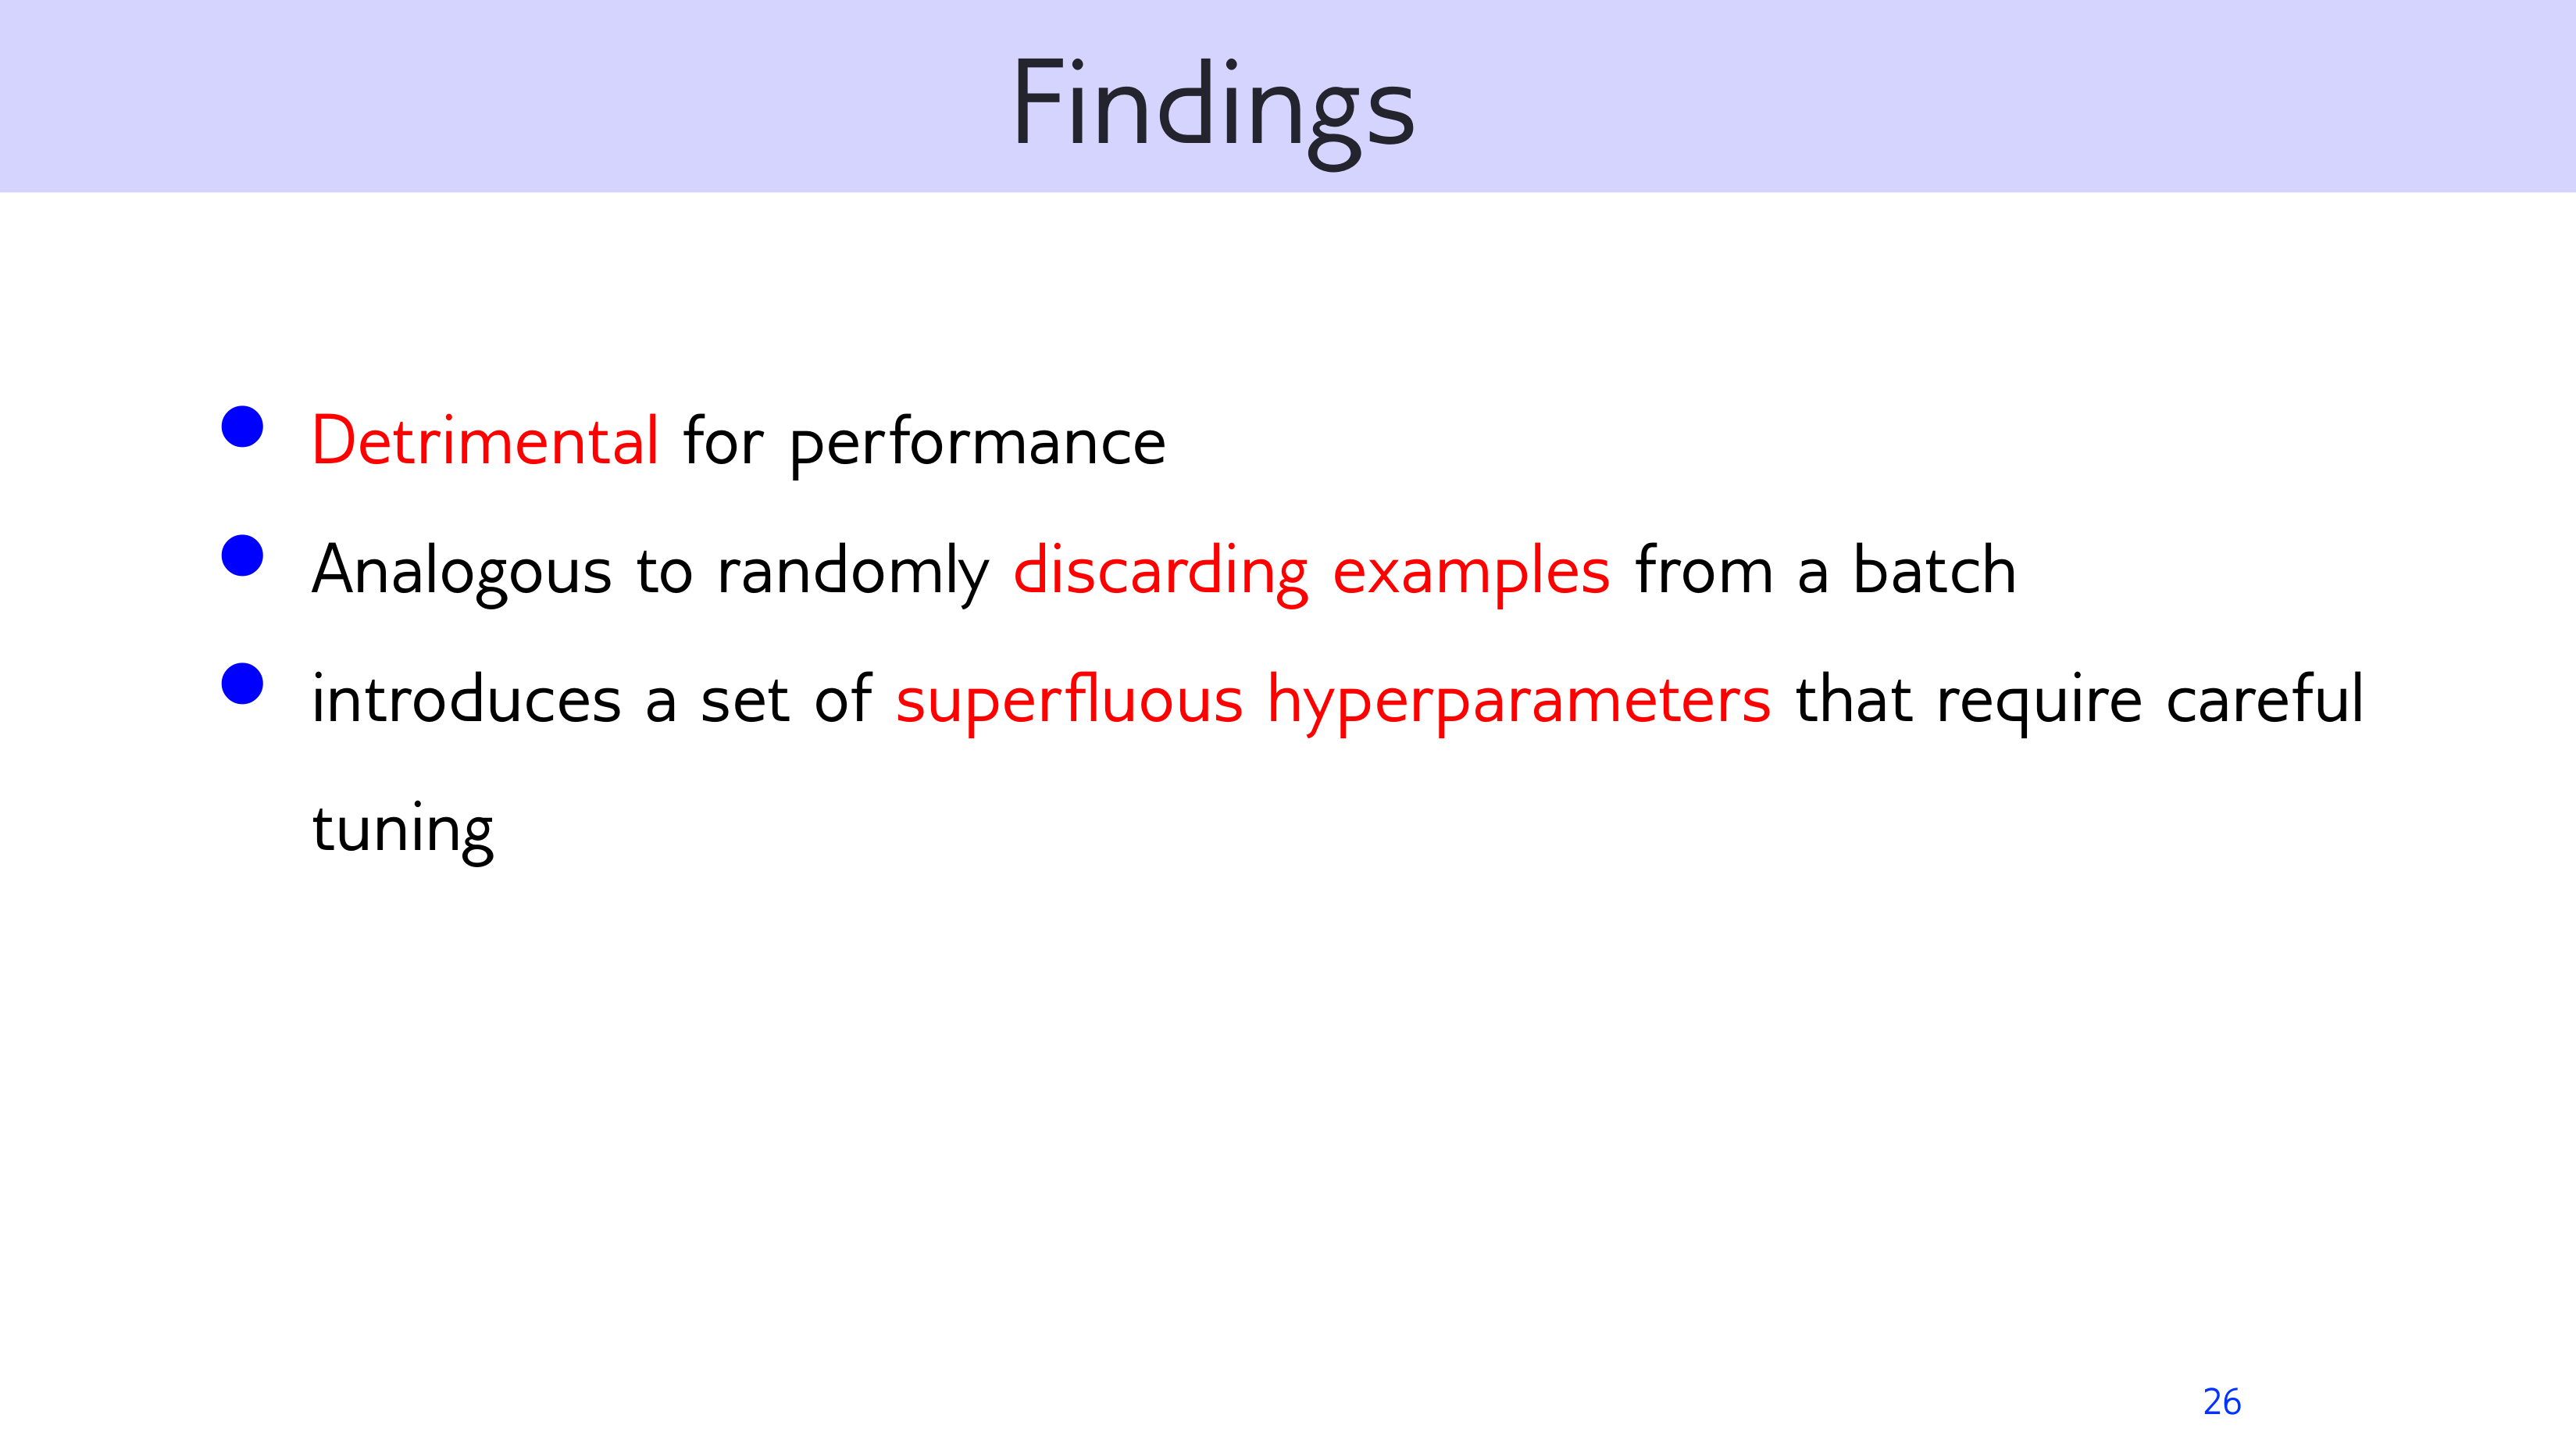

Findings
Detrimental for performance
Analogous to randomly discarding examples from a batch
introduces a set of superfluous hyperparameters that require careful tuning
26